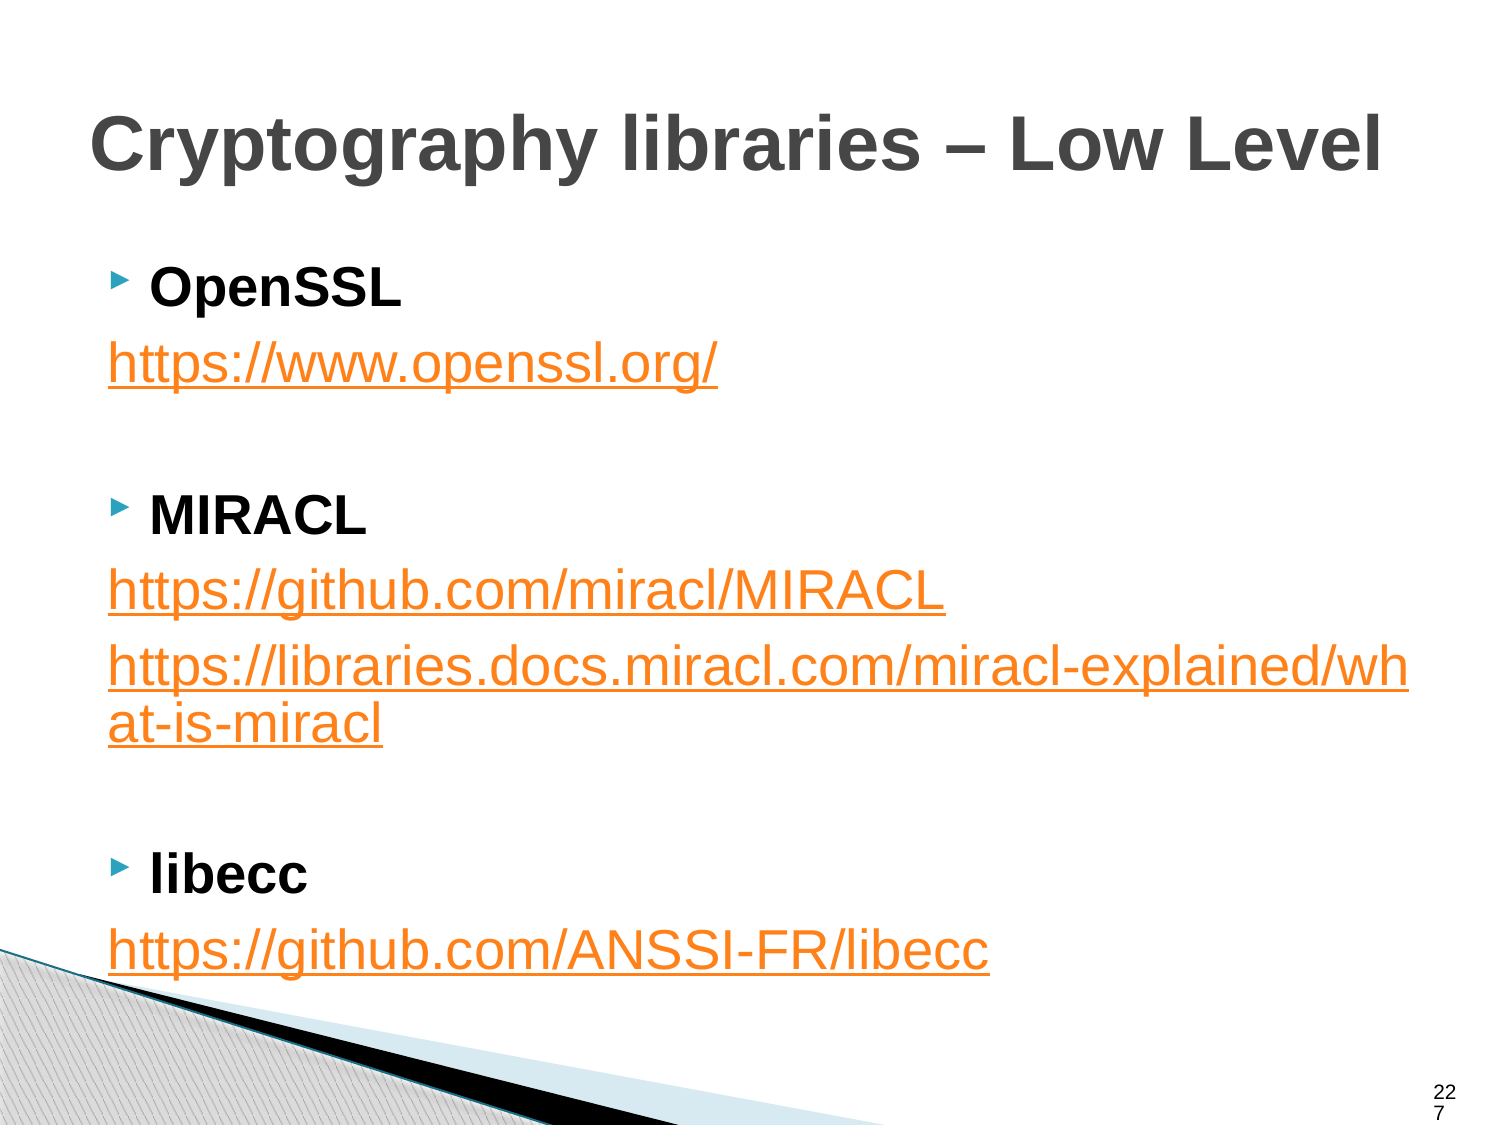

# Cryptography libraries – Low Level
OpenSSL
https://www.openssl.org/

MIRACL
https://github.com/miracl/MIRACL
https://libraries.docs.miracl.com/miracl-explained/what-is-miracl

libecc
https://github.com/ANSSI-FR/libecc

227